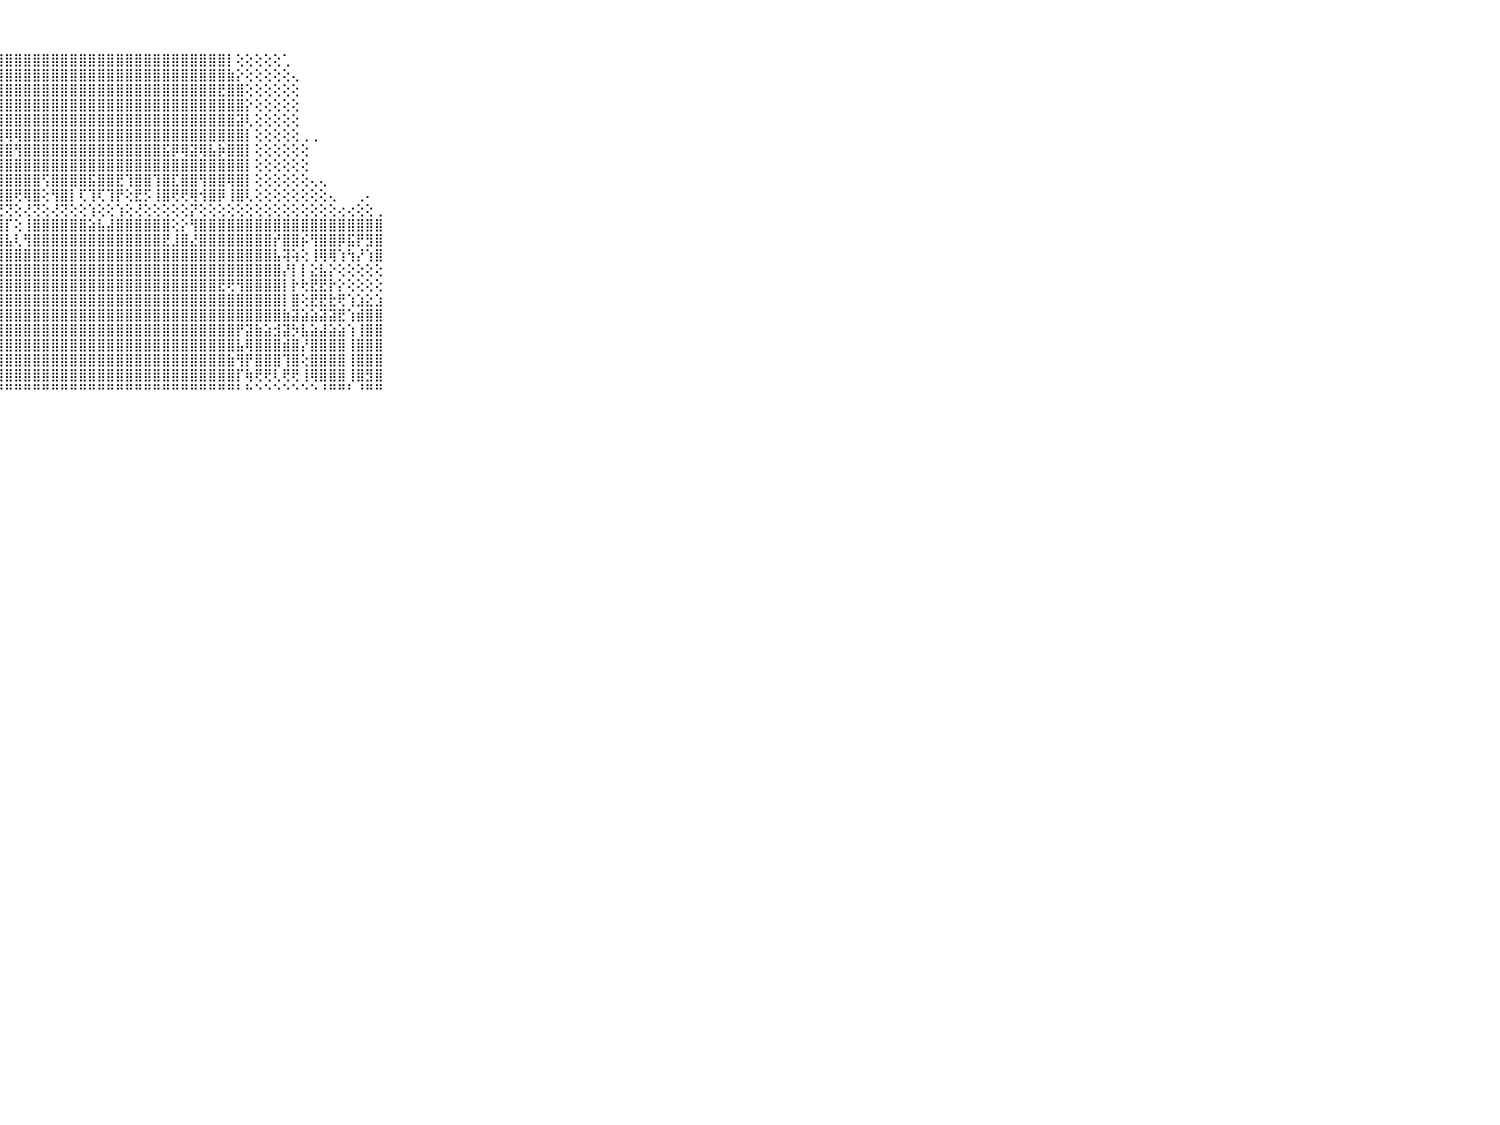

⠀⠀⠀⠀⠀⠀⠀⠀⠀⠀⠀⠀⠀⢕⢕⢕⢕⢕⢕⢕⣸⣯⣿⢿⣿⣿⣿⣿⣿⣿⣿⣿⣿⣿⣿⣿⣿⣿⣿⣿⣿⣿⣿⣿⣿⣿⣿⣿⣿⣿⣿⣿⡇⢕⢕⢕⢕⢕⢁⠀⠀⠀⠀⠀⠀⠀⠀⠀⠀⠀⠀⠀⠀⠀⠀⠀⠀⠀⠀⠀⠀
⠀⠀⠀⠀⠀⠀⠀⠀⠀⠀⠀⠀⠀⢕⢕⢕⢕⢕⢕⣵⣿⣿⣿⣿⣿⣿⣿⣿⣿⣿⣿⣿⣿⣿⣿⣿⣿⣿⣿⣿⣿⣿⣿⣿⣿⣿⣿⣿⣿⣿⣿⣿⣷⡕⢕⢕⢕⢕⢕⢄⠀⠀⠀⠀⠀⠀⠀⠀⠀⠀⠀⠀⠀⠀⠀⠀⠀⠀⠀⠀⠀
⠀⠀⠀⠀⠀⠀⠀⠀⠀⠀⠀⠀⠀⢕⢕⢕⢕⢕⢱⣿⣿⣷⣿⣿⣿⣿⣿⣿⣿⣿⣿⣿⣿⣿⣿⣿⣿⣿⣿⣿⣿⣿⣿⣿⣿⣿⣿⣿⣿⣿⣿⣟⣿⣿⢕⢕⢕⢕⢕⢕⠀⠀⠀⠀⠀⠀⠀⠀⠀⠀⠀⠀⠀⠀⠀⠀⠀⠀⠀⠀⠀
⠀⠀⠀⠀⠀⠀⠀⠀⠀⠀⠀⠀⠀⢕⢕⢕⢕⢕⢱⣿⣿⣿⣿⣿⣿⣿⣿⣿⣿⣿⣿⣿⣿⣿⣿⣿⣿⣿⣿⣿⣿⣿⣿⣿⣿⣿⣿⣿⣿⣿⣿⣿⣿⣿⡕⢕⢕⢕⢕⢕⠀⠀⠀⠀⠀⠀⠀⠀⠀⠀⠀⠀⠀⠀⠀⠀⠀⠀⠀⠀⠀
⠀⠀⠀⠀⠀⠀⠀⠀⠀⠀⠀⠀⢕⢕⢕⢕⢕⢕⢜⣿⣿⣿⣿⣿⣿⣿⣿⣿⣿⣿⣿⣿⣿⣿⣿⣿⣿⣿⣿⣿⣿⣿⣿⣿⣿⣿⣿⣿⣿⣿⣿⣿⣿⣽⢇⢕⢕⢕⢕⢕⠀⠀⠀⠀⠀⠀⠀⠀⠀⠀⠀⠀⠀⠀⠀⠀⠀⠀⠀⠀⠀
⠀⠀⠀⠀⠀⠀⠀⠀⠀⠀⠀⠀⢕⢕⢕⢕⢕⢕⢸⣿⣿⡿⢿⢿⡿⢿⢿⢿⢿⢿⣿⣿⣿⣿⣿⣿⣿⣿⣿⣿⣿⣿⣿⣿⣿⣿⣿⣿⣿⣿⣿⣿⣿⣿⡇⢕⢕⢕⢕⢕⢀⢀⠀⠀⠀⠀⠀⠀⠀⠀⠀⠀⠀⠀⠀⠀⠀⠀⠀⠀⠀
⠀⠀⠀⠀⠀⠀⠀⠀⠀⠀⠀⠀⢕⢕⢕⢕⢕⢕⢸⣿⣿⣟⣷⡟⢟⣿⡿⢻⣿⢻⣿⣿⣿⣿⣿⣿⣿⣿⣿⣿⣿⣿⣿⣿⣿⣯⡿⢿⣽⢿⣧⡷⣿⣿⡇⢕⢕⢕⢕⢕⢕⠀⠀⠀⠀⠀⠀⠀⠀⠀⠀⠀⠀⠀⠀⠀⠀⠀⠀⠀⠀
⠀⠀⠀⠀⠀⠀⠀⠀⠀⠀⠀⢔⢕⢕⢕⢕⢕⢕⢸⣿⣿⣿⣿⣿⣿⣿⣿⣿⣿⣿⣿⣿⣿⣿⣿⣿⣿⣿⣿⣿⣿⣿⣿⣿⣿⣿⣿⣿⣿⣿⣿⣿⣿⣿⡇⢕⢕⢕⢕⢕⢕⠀⠀⠀⠀⠀⠀⠀⠀⠀⠀⠀⠀⠀⠀⠀⠀⠀⠀⠀⠀
⠀⠀⠀⠀⠀⠀⠀⠀⠀⠀⠀⠕⢕⢕⢕⢕⢕⢕⢜⣿⣿⢻⣿⣿⢻⣿⡟⣿⣿⣿⣿⣿⢫⣿⣿⣿⣿⣯⣿⣿⣟⢹⣿⣿⢹⣿⣏⣿⣿⢻⣿⣿⢿⣿⡇⢕⢕⢕⢕⢕⢕⢄⢄⠀⠀⠀⠀⠀⠀⠀⠀⠀⠀⠀⠀⠀⠀⠀⠀⠀⠀
⠀⠀⠀⠀⠀⠀⠀⠀⠀⠀⠀⢕⢕⢕⡕⢕⢕⢕⢕⢯⢽⢕⢻⣿⢕⢽⡿⣿⣿⢟⢿⣿⢕⢻⣿⡇⢏⢹⢏⢹⡟⢕⣟⡫⢸⣿⢟⢟⢿⢺⣿⡿⢸⣿⢇⢕⢕⢕⢕⢕⢕⢕⢕⢄⠀⠀⢀⠄⠀⠀⠀⠀⠀⠀⠀⠀⠀⠀⠀⠀⠀
⠀⠀⠀⠀⠀⠀⠀⠀⠀⠀⠀⠑⢕⢕⢕⢗⢇⢕⢕⢜⢕⢕⢝⢝⢜⢝⢕⢝⢝⢕⢜⢝⢕⢜⢝⢕⢕⢱⢕⢕⢱⢕⢜⢕⢕⢕⢕⢕⡝⢕⢕⢕⢕⢕⢕⢕⢕⢕⢕⢕⢕⢕⢕⢕⢔⢔⢕⢕⢀⠀⠀⠀⠀⠀⠀⠀⠀⠀⠀⠀⠀
⠀⠀⠀⠀⠀⠀⠀⠀⠀⠀⠀⣿⣿⣿⣿⣿⣿⣿⣿⣿⣿⣿⣿⣿⣿⣿⣿⣿⡏⢕⢸⣿⣿⣿⣿⣿⣿⣵⣧⣼⣿⣿⣿⣿⣿⣿⢕⡕⢻⣿⣿⣿⣿⣿⣿⣿⣿⣿⣿⣿⣿⣿⣿⣿⣿⣿⣿⣿⣿⠀⠀⠀⠀⠀⠀⠀⠀⠀⠀⠀⠀
⠀⠀⠀⠀⠀⠀⠀⠀⠀⠀⠀⣿⣿⣿⣿⣿⣿⣿⣿⣿⣿⣿⣿⣟⣿⣿⣿⣿⣧⢇⢻⣿⣿⣿⣿⣿⣿⣿⣿⣿⣿⣿⣿⣿⣿⣟⣸⣿⣜⣿⣿⣿⣿⣿⣿⣿⣿⡞⣿⣿⡮⢻⣿⣿⡿⣯⡟⣻⣿⠀⠀⠀⠀⠀⠀⠀⠀⠀⠀⠀⠀
⠀⠀⠀⠀⠀⠀⠀⠀⠀⠀⠀⢻⣿⡝⣿⣿⣿⣿⣿⣿⣹⣿⣿⣷⣿⣿⣿⣿⣿⣿⣿⣿⣿⣿⣿⣿⣿⣿⣿⣿⣿⣿⣿⣿⣿⣿⣿⣿⣿⣿⣿⣿⣿⣿⣿⣿⣿⣧⢽⢵⢕⢸⢿⢿⢱⢳⡜⢱⣿⠀⠀⠀⠀⠀⠀⠀⠀⠀⠀⠀⠀
⠀⠀⠀⠀⠀⠀⠀⠀⠀⠀⠀⢸⣿⡗⣿⣿⣿⣿⣿⣿⢻⢝⣟⡟⣻⣿⣿⣿⣿⣿⣿⣿⣿⣿⣿⣿⣿⣿⣿⣿⣿⣿⣿⣿⣿⣿⣿⣿⣿⣿⣿⣿⣿⣿⣿⣿⣿⣿⡜⡇⡇⣕⣧⡕⢕⢕⢕⢕⢕⠀⠀⠀⠀⠀⠀⠀⠀⠀⠀⠀⠀
⠀⠀⠀⠀⠀⠀⠀⠀⠀⠀⠀⣾⣿⡇⣿⣿⣿⣿⣿⣿⢸⣿⣿⣿⣿⣿⣿⣿⣿⣿⣿⣿⣿⣿⣿⣿⣿⣿⣿⣿⣿⣿⣿⣿⣿⣿⣿⣿⣿⣿⣿⣟⢟⢻⣿⣿⣿⣿⡇⡗⢗⣟⣟⡗⡕⢕⢕⢕⢕⠀⠀⠀⠀⠀⠀⠀⠀⠀⠀⠀⠀
⠀⠀⠀⠀⠀⠀⠀⠀⠀⠀⠀⣕⣝⣵⣽⣿⣿⣿⣿⡏⣿⣿⣿⣿⣿⣿⣿⣿⣿⣿⣿⣿⣿⣿⣿⣿⣿⣿⣿⣿⣿⣿⣿⣿⣿⣿⣿⣿⣿⣿⣿⣿⣿⣿⣿⣿⣿⣿⡇⣿⢕⣟⣟⣗⢟⢱⣱⣕⣱⠀⠀⠀⠀⠀⠀⠀⠀⠀⠀⠀⠀
⠀⠀⠀⠀⠀⠀⠀⠀⠀⠀⠀⣾⣿⣿⣿⣿⣿⣿⣿⣿⣿⣿⣿⣿⣿⣿⣿⣿⣿⣿⣿⣿⣿⣿⣿⣿⣿⣿⣿⣿⣿⣿⣿⣿⣿⣿⣿⣿⣿⣿⣿⣿⣿⣿⣿⣿⣿⣿⣷⣽⣵⣵⣽⣽⣟⢱⣾⣿⣿⠀⠀⠀⠀⠀⠀⠀⠀⠀⠀⠀⠀
⠀⠀⠀⠀⠀⠀⠀⠀⠀⠀⠀⣿⣿⣿⣿⣿⣿⣿⣿⣿⣿⣿⣿⣿⣿⣿⣿⣿⣿⣿⣿⣿⣿⣿⣿⣿⣿⣿⣿⣿⣿⣿⣿⣿⣿⣿⣿⣿⣿⣿⣿⣿⣿⡟⣽⣷⣵⣺⣽⡳⣧⣵⣼⣵⣵⢱⢸⣿⣿⠀⠀⠀⠀⠀⠀⠀⠀⠀⠀⠀⠀
⠀⠀⠀⠀⠀⠀⠀⠀⠀⠀⠀⣿⣿⣿⣿⣿⣿⣿⣿⡟⢇⢝⣿⢸⣿⣿⣿⣿⣿⣿⣿⣿⣿⣿⣿⣿⣿⣿⣿⣿⣿⣿⣿⣿⣿⣿⣿⣿⣿⣿⣿⣿⣿⣧⢿⣿⣿⣿⣾⣿⡜⣿⣿⣿⣿⢸⣿⣿⣿⠀⠀⠀⠀⠀⠀⠀⠀⠀⠀⠀⠀
⠀⠀⠀⠀⠀⠀⠀⠀⠀⠀⠀⢕⢕⢼⣿⣿⣿⣿⣿⣇⣣⣮⣿⣾⣿⣿⣿⣿⣿⣿⣿⣿⣿⣿⣿⣿⣿⣿⣿⣿⣿⣿⣿⣿⣿⣿⣿⣿⣿⣿⣿⣿⣷⢻⡟⣿⣿⣿⢹⣿⢕⣿⣿⣿⣿⢸⣿⣿⣿⠀⠀⠀⠀⠀⠀⠀⠀⠀⠀⠀⠀
⠀⠀⠀⠀⠀⠀⠀⠀⠀⠀⠀⡕⢕⢸⣿⣿⣿⣿⣿⣿⣿⣿⣿⣿⣿⣿⣿⣿⣿⣿⣿⣿⣿⣿⣿⣿⣿⣿⣿⣿⣿⣿⣿⣿⣿⣿⣿⣿⣿⣿⣿⣿⣿⡏⢷⢟⢟⢇⢟⢟⢸⢿⣿⣿⣿⢸⣿⣻⣿⠀⠀⠀⠀⠀⠀⠀⠀⠀⠀⠀⠀
⠀⠀⠀⠀⠀⠀⠀⠀⠀⠀⠀⠃⠘⠘⠛⠛⠛⠛⠛⠛⠛⠛⠛⠛⠛⠛⠛⠛⠛⠛⠛⠛⠛⠛⠛⠛⠛⠛⠛⠛⠛⠛⠛⠛⠛⠛⠛⠛⠛⠛⠛⠛⠛⠃⠓⠑⠑⠑⠑⠑⠑⠑⠘⠛⠛⠃⠘⠛⠛⠀⠀⠀⠀⠀⠀⠀⠀⠀⠀⠀⠀